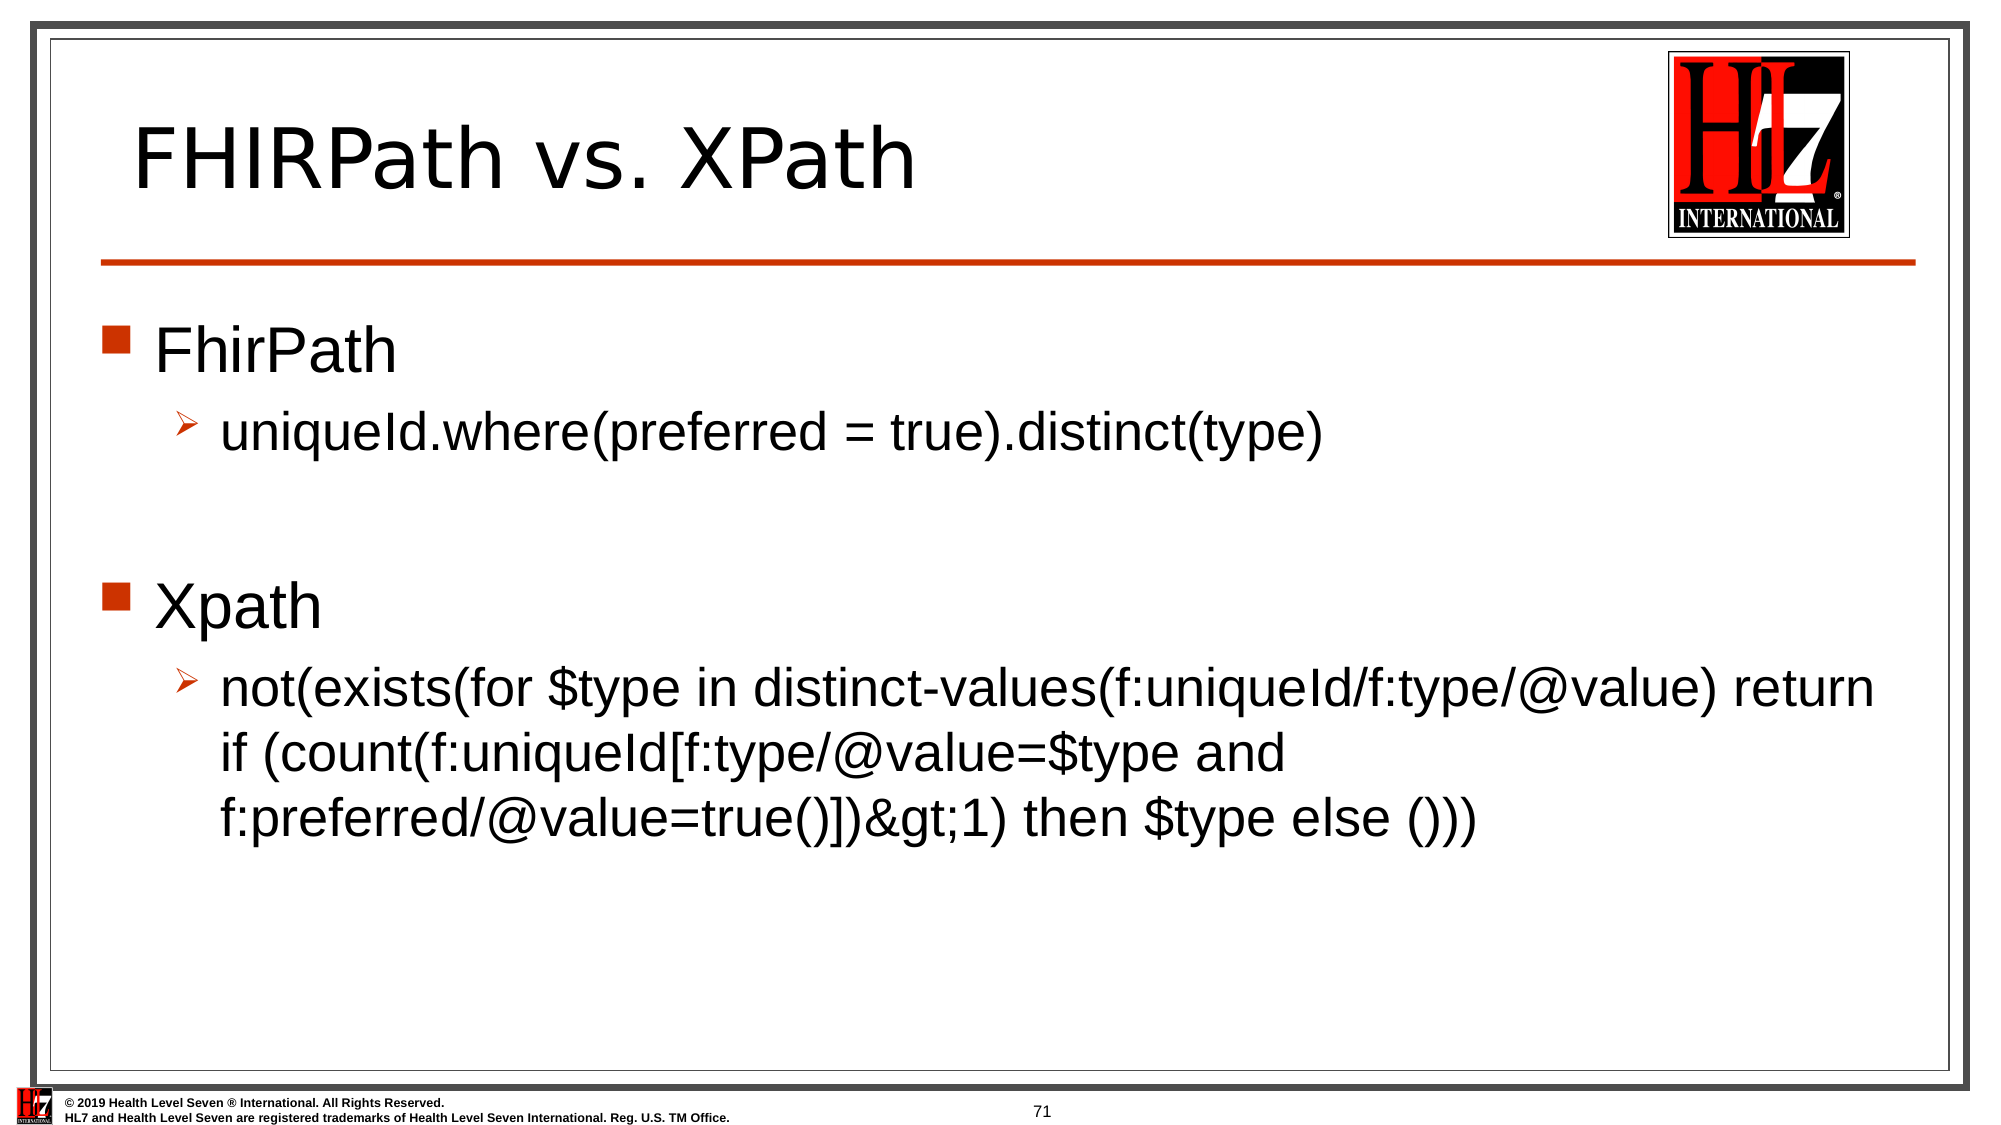

71
# FHIRPath vs. XPath
FhirPath
uniqueId.where(preferred = true).distinct(type)

Xpath
not(exists(for $type in distinct-values(f:uniqueId/f:type/@value) return if (count(f:uniqueId[f:type/@value=$type and f:preferred/@value=true()])&gt;1) then $type else ()))